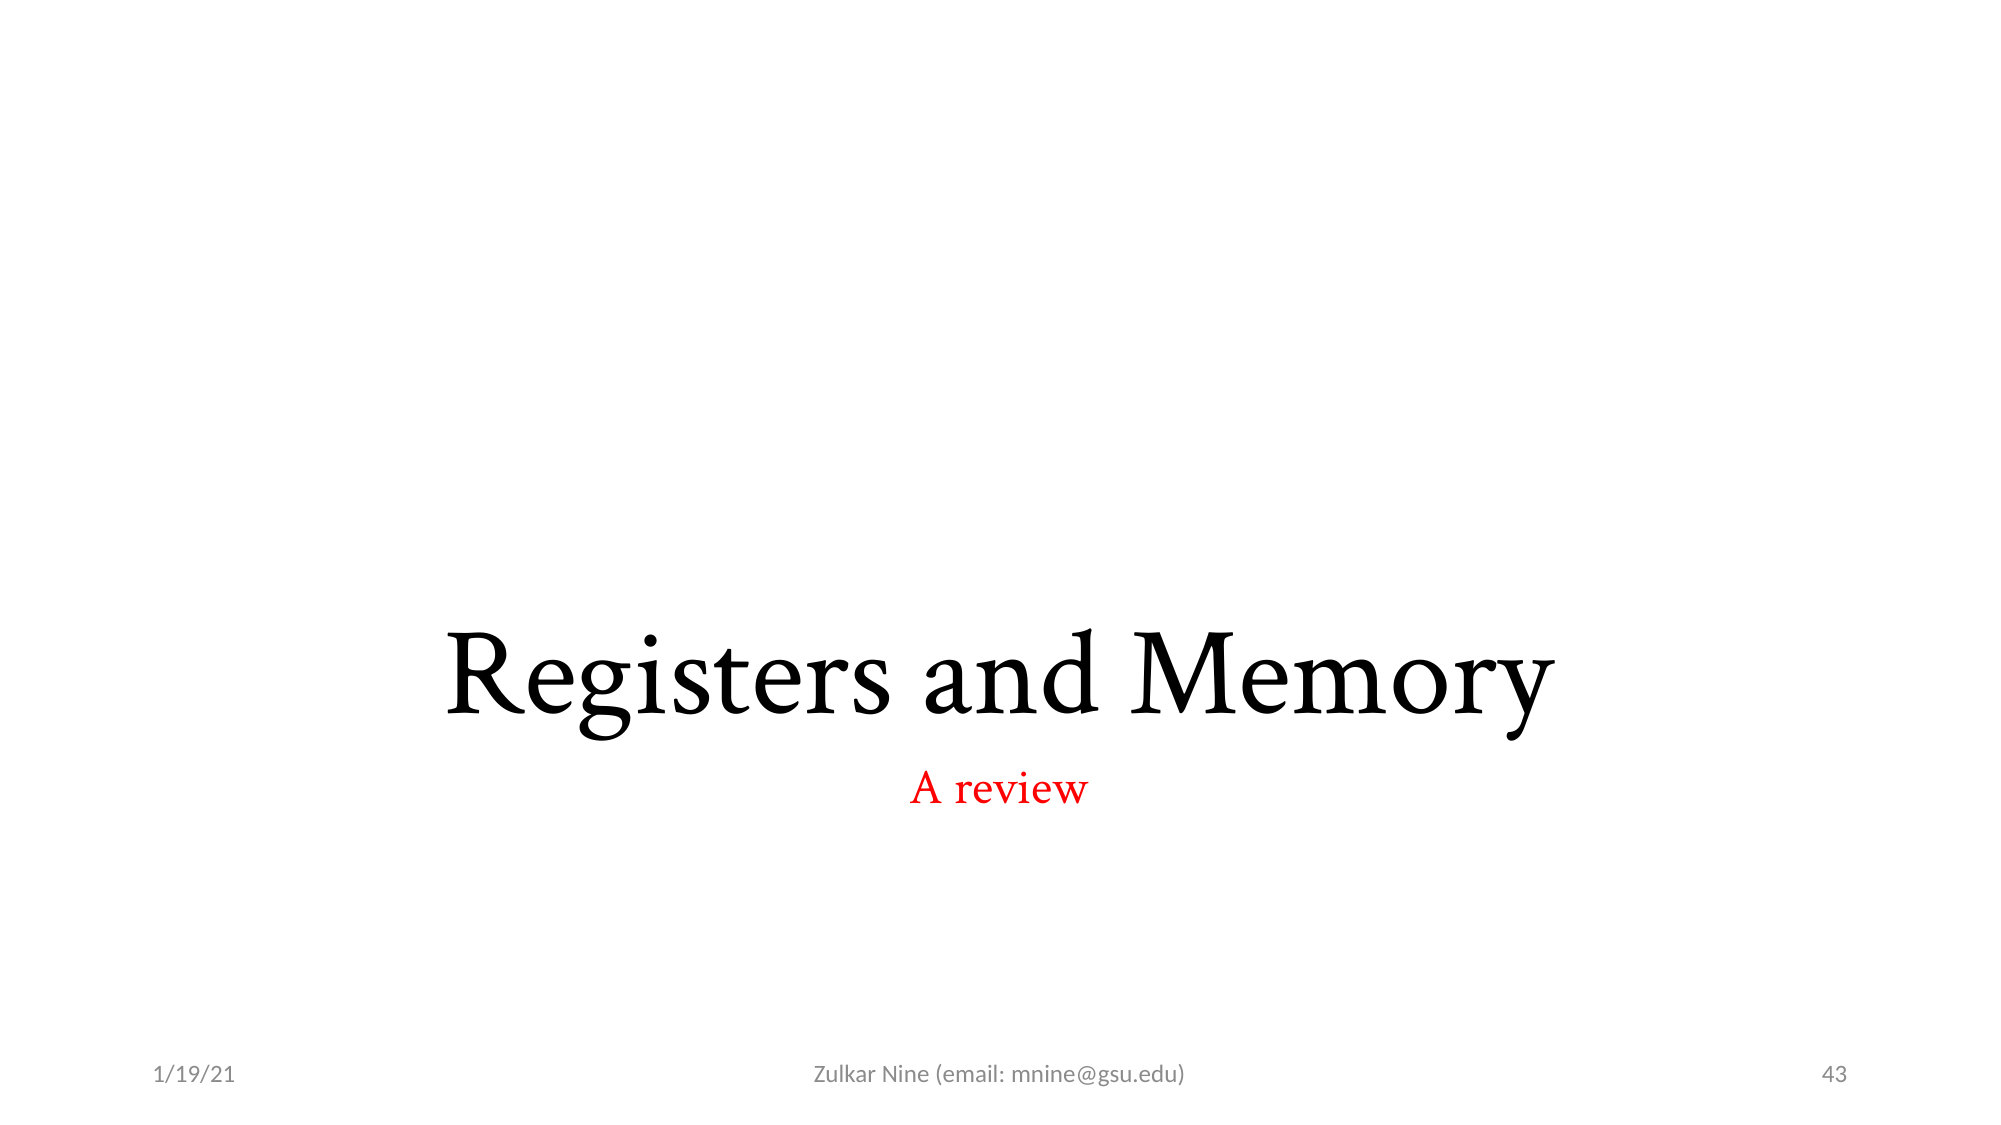

# Registers and Memory
A review
1/19/21
Zulkar Nine (email: mnine@gsu.edu)
43